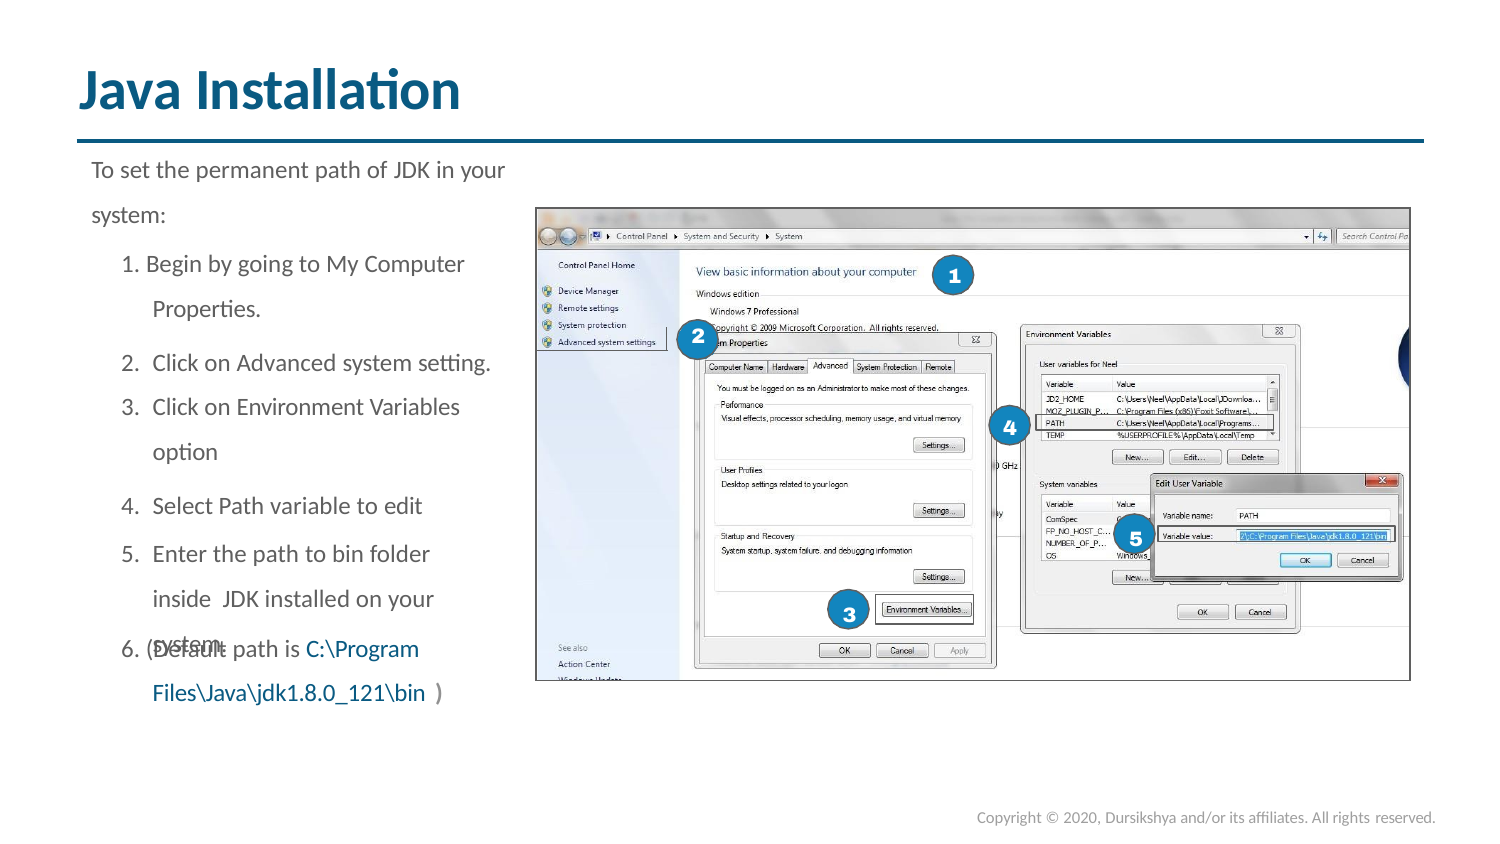

# Java Installation
To set the permanent path of JDK in your
system:

1. Begin by going to My Computer  Properties.
1
2
Click on Advanced system setting.
Click on Environment Variables
option
4
Select Path variable to edit
Enter the path to bin folder inside  JDK installed on your system.
5
3
6. (Default path is C:\Program  Files\Java\jdk1.8.0_121\bin )
Copyright © 2020, Dursikshya and/or its affiliates. All rights reserved.